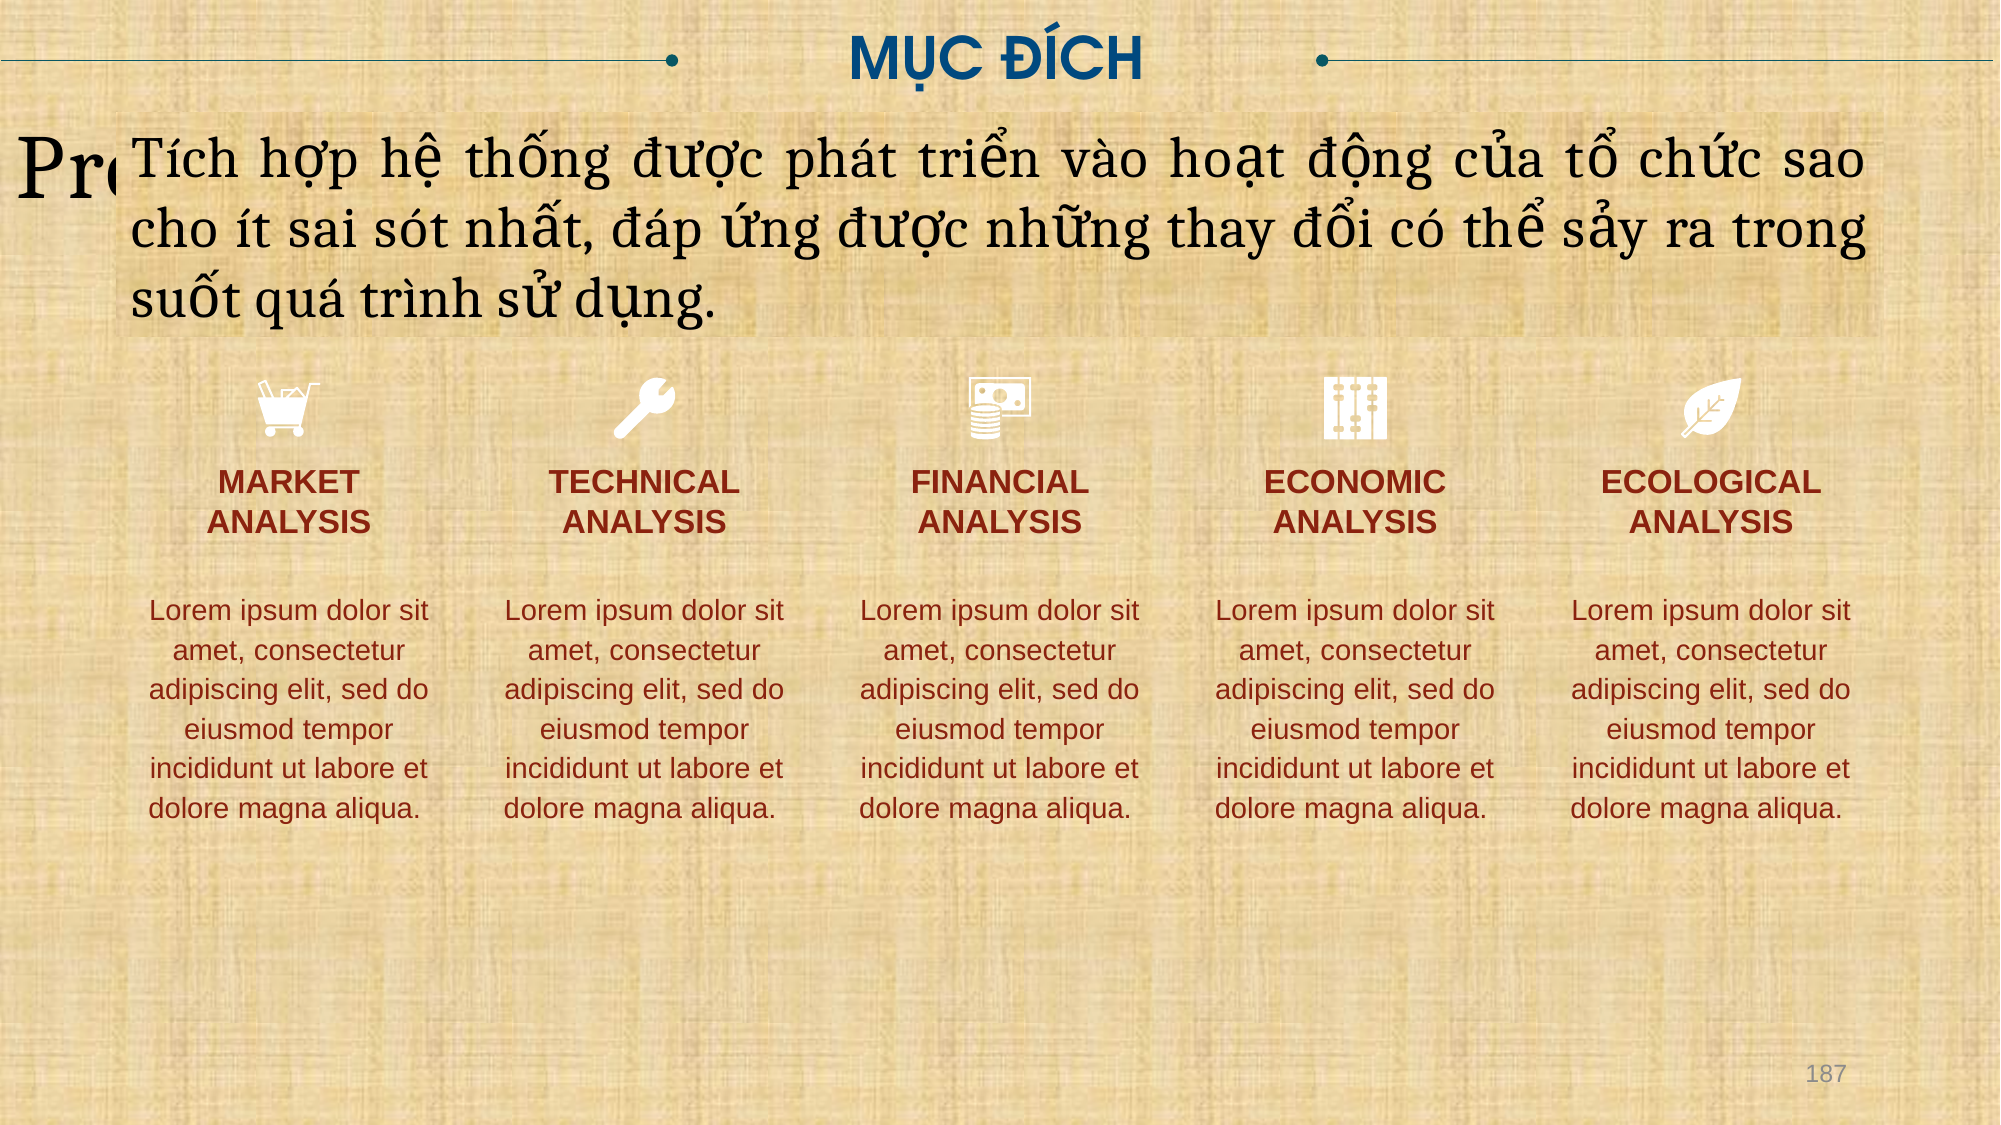

MỤC ĐÍCH
Project analysis slide 3
Tích hợp hệ thống được phát triển vào hoạt động của tổ chức sao cho ít sai sót nhất, đáp ứng được những thay đổi có thể sảy ra trong suốt quá trình sử dụng.

MARKET ANALYSIS
TECHNICAL ANALYSIS
FINANCIAL ANALYSIS
ECONOMIC ANALYSIS
ECOLOGICAL ANALYSIS
Lorem ipsum dolor sit amet, consectetur adipiscing elit, sed do eiusmod tempor incididunt ut labore et dolore magna aliqua.
Lorem ipsum dolor sit amet, consectetur adipiscing elit, sed do eiusmod tempor incididunt ut labore et dolore magna aliqua.
Lorem ipsum dolor sit amet, consectetur adipiscing elit, sed do eiusmod tempor incididunt ut labore et dolore magna aliqua.
Lorem ipsum dolor sit amet, consectetur adipiscing elit, sed do eiusmod tempor incididunt ut labore et dolore magna aliqua.
Lorem ipsum dolor sit amet, consectetur adipiscing elit, sed do eiusmod tempor incididunt ut labore et dolore magna aliqua.
187